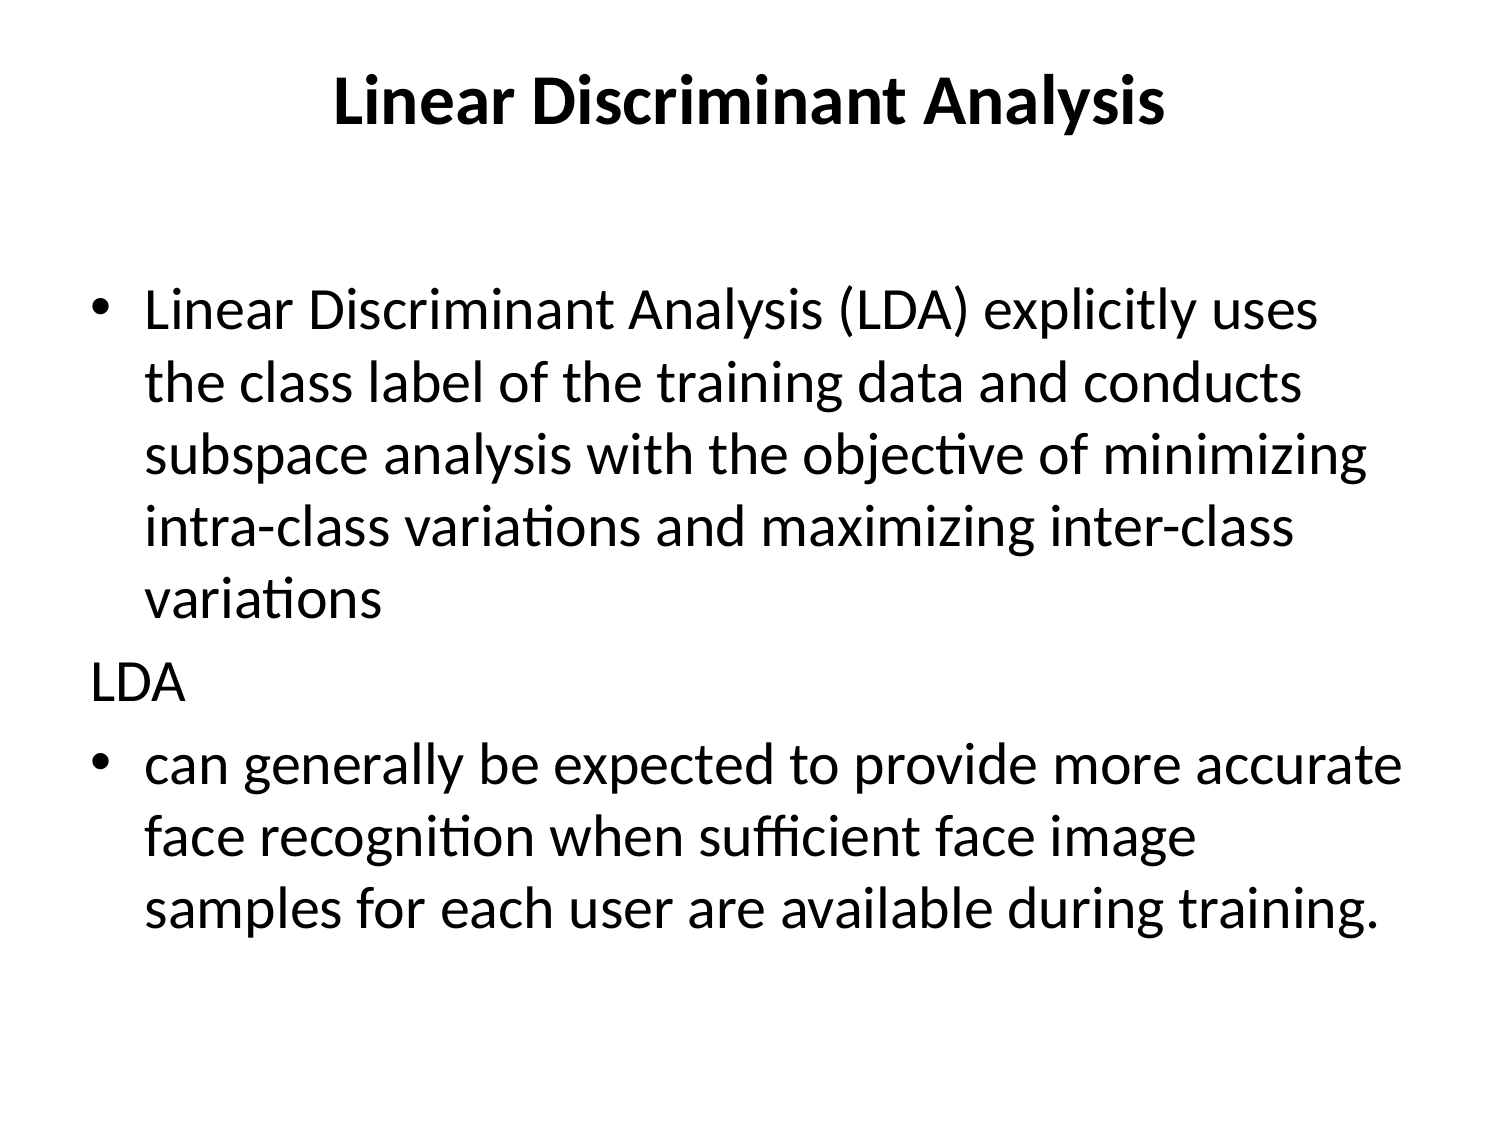

# Linear Discriminant Analysis
Linear Discriminant Analysis (LDA) explicitly uses the class label of the training data and conducts subspace analysis with the objective of minimizing intra-class variations and maximizing inter-class variations
LDA
can generally be expected to provide more accurate face recognition when sufficient face image samples for each user are available during training.